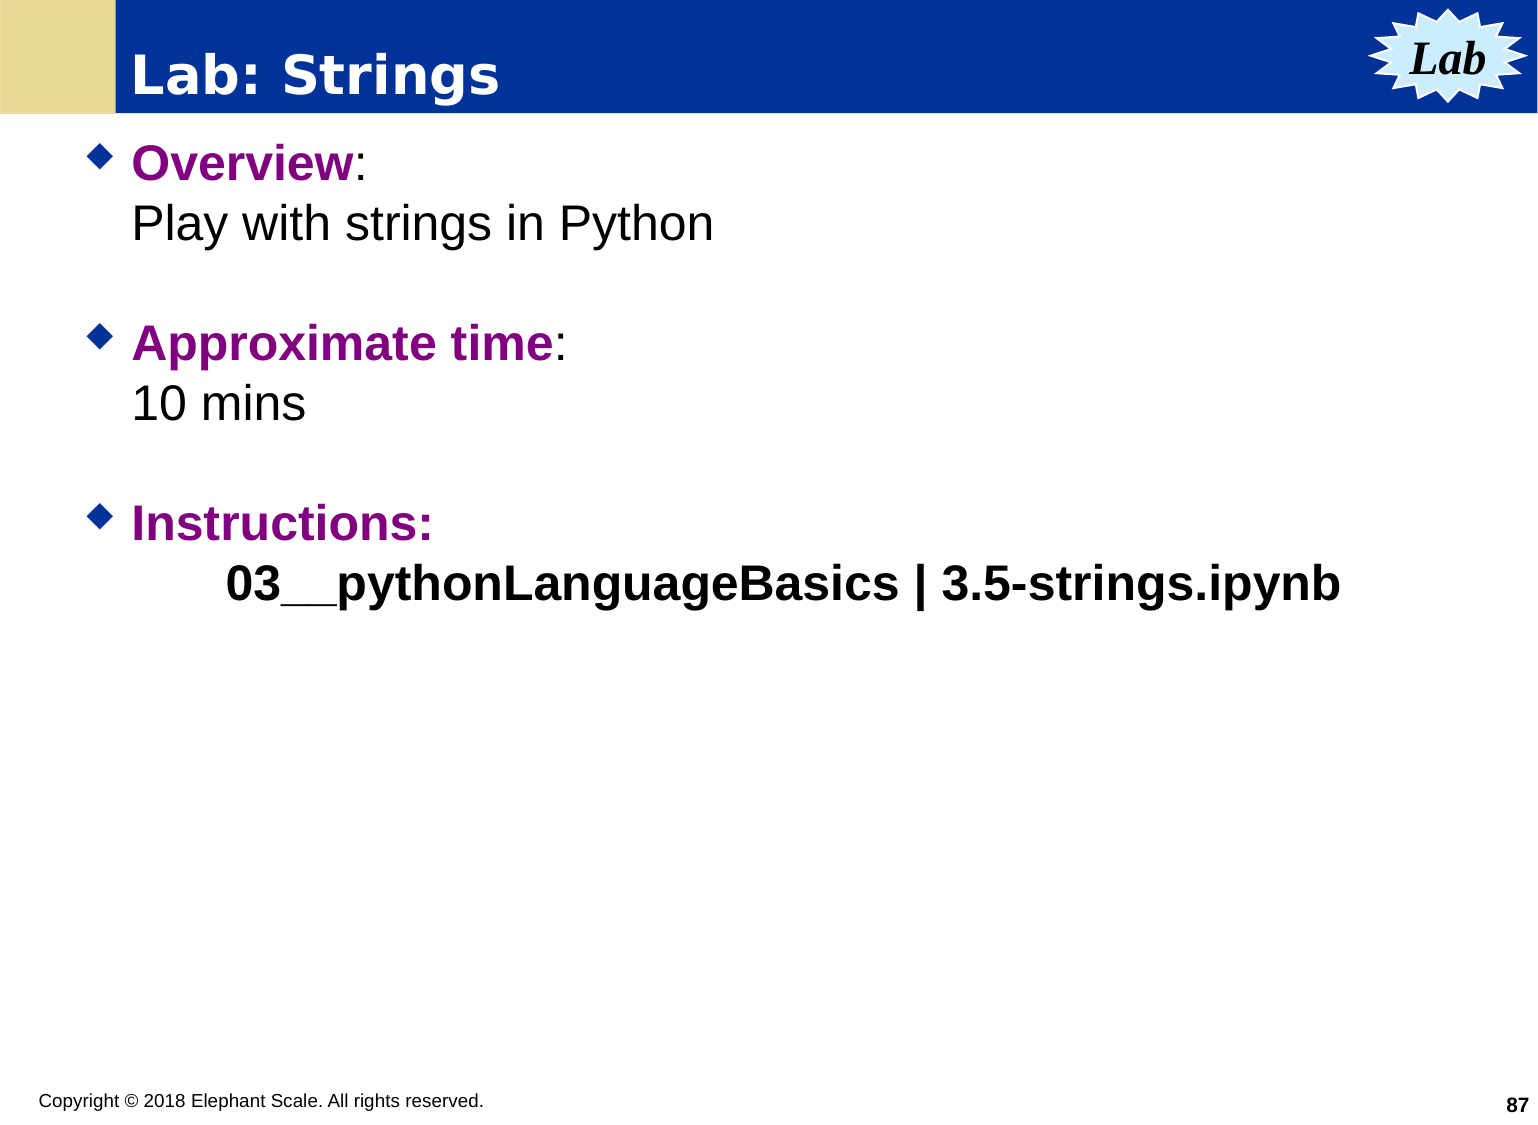

# Lab: Strings
Lab
Overview:
Play with strings in Python

Approximate time:
10 mins

Instructions:
03__pythonLanguageBasics | 3.5-strings.ipynb
87
Copyright © 2018 Elephant Scale. All rights reserved.